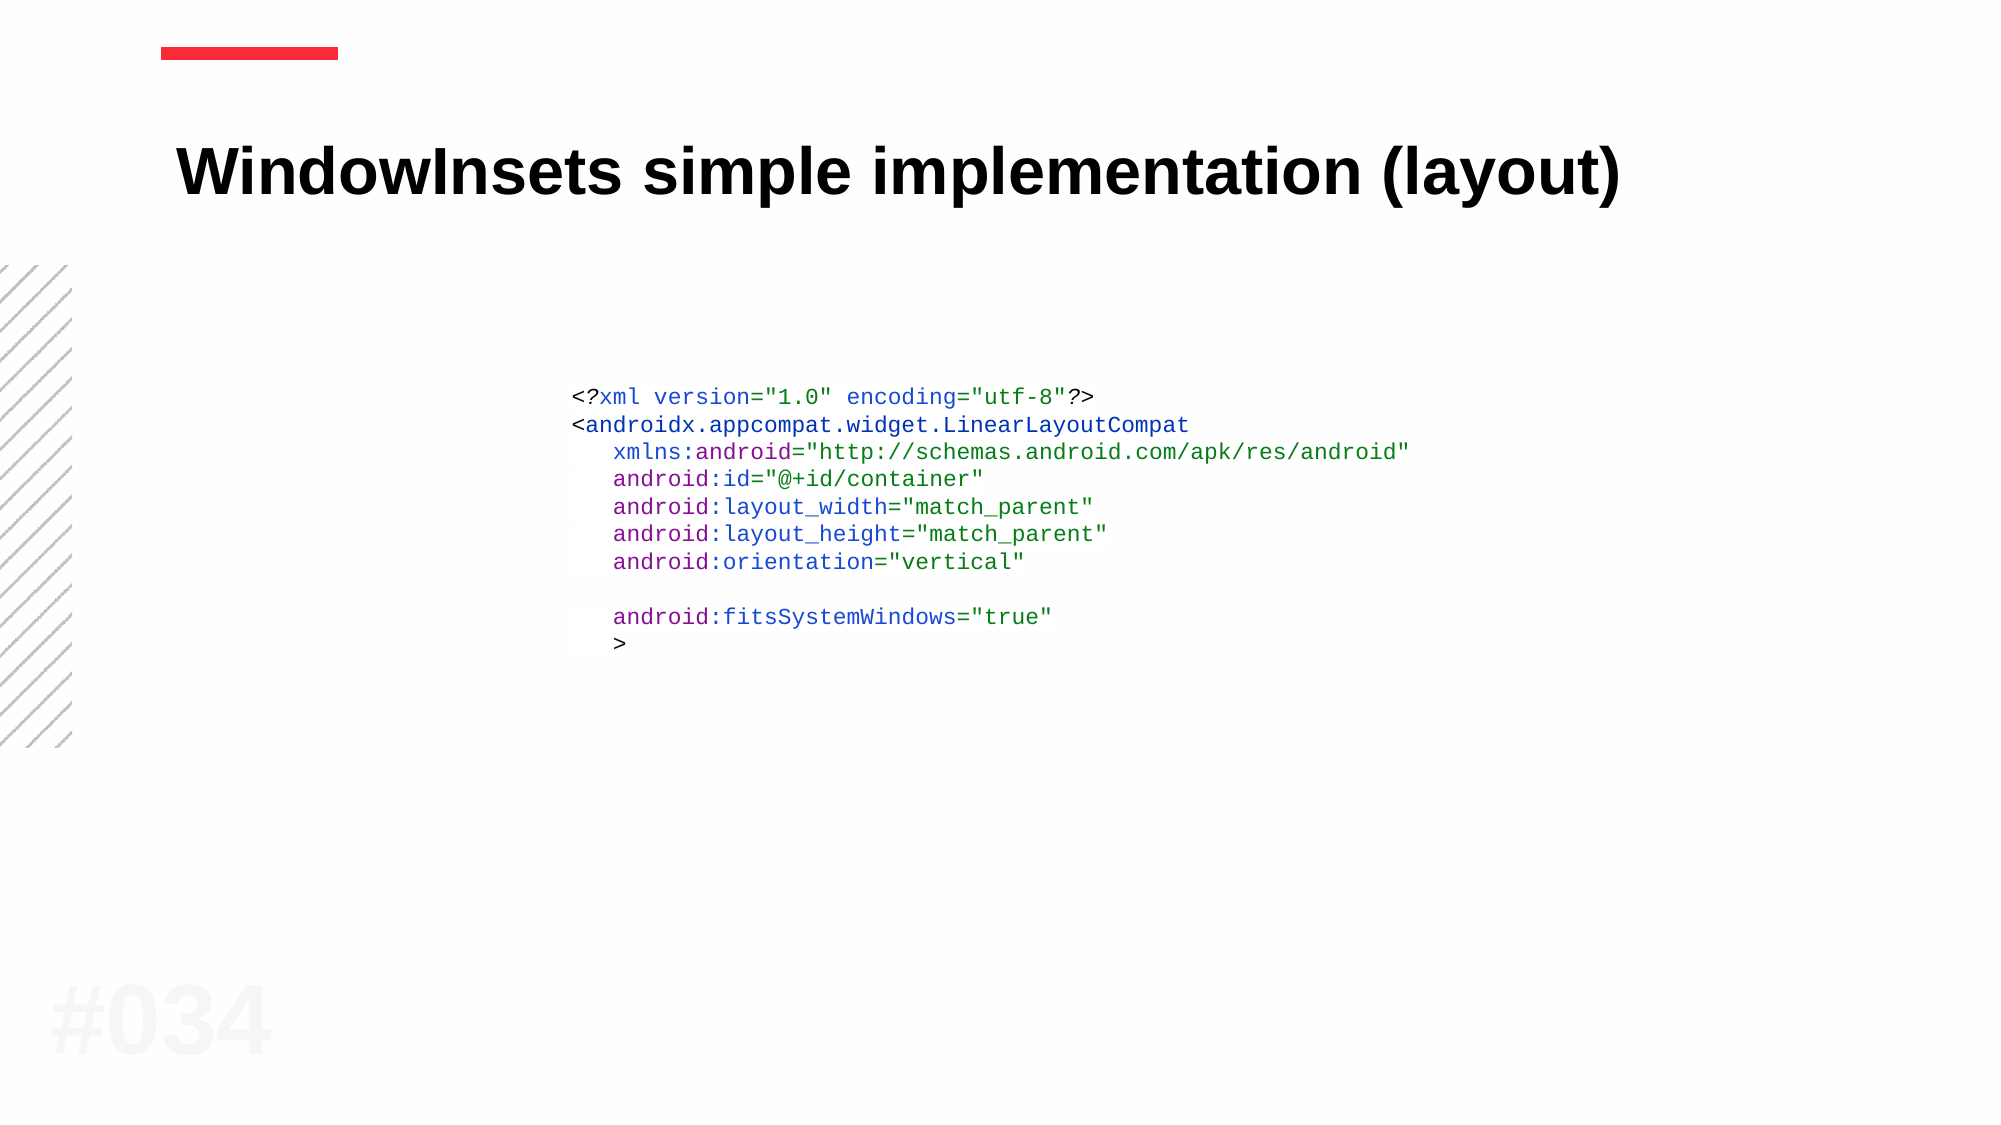

WindowInsets simple implementation (layout)
<?xml version="1.0" encoding="utf-8"?>
<androidx.appcompat.widget.LinearLayoutCompat
   xmlns:android="http://schemas.android.com/apk/res/android"
   android:id="@+id/container"
   android:layout_width="match_parent"
   android:layout_height="match_parent"
   android:orientation="vertical"

   android:fitsSystemWindows="true"
   >
#034